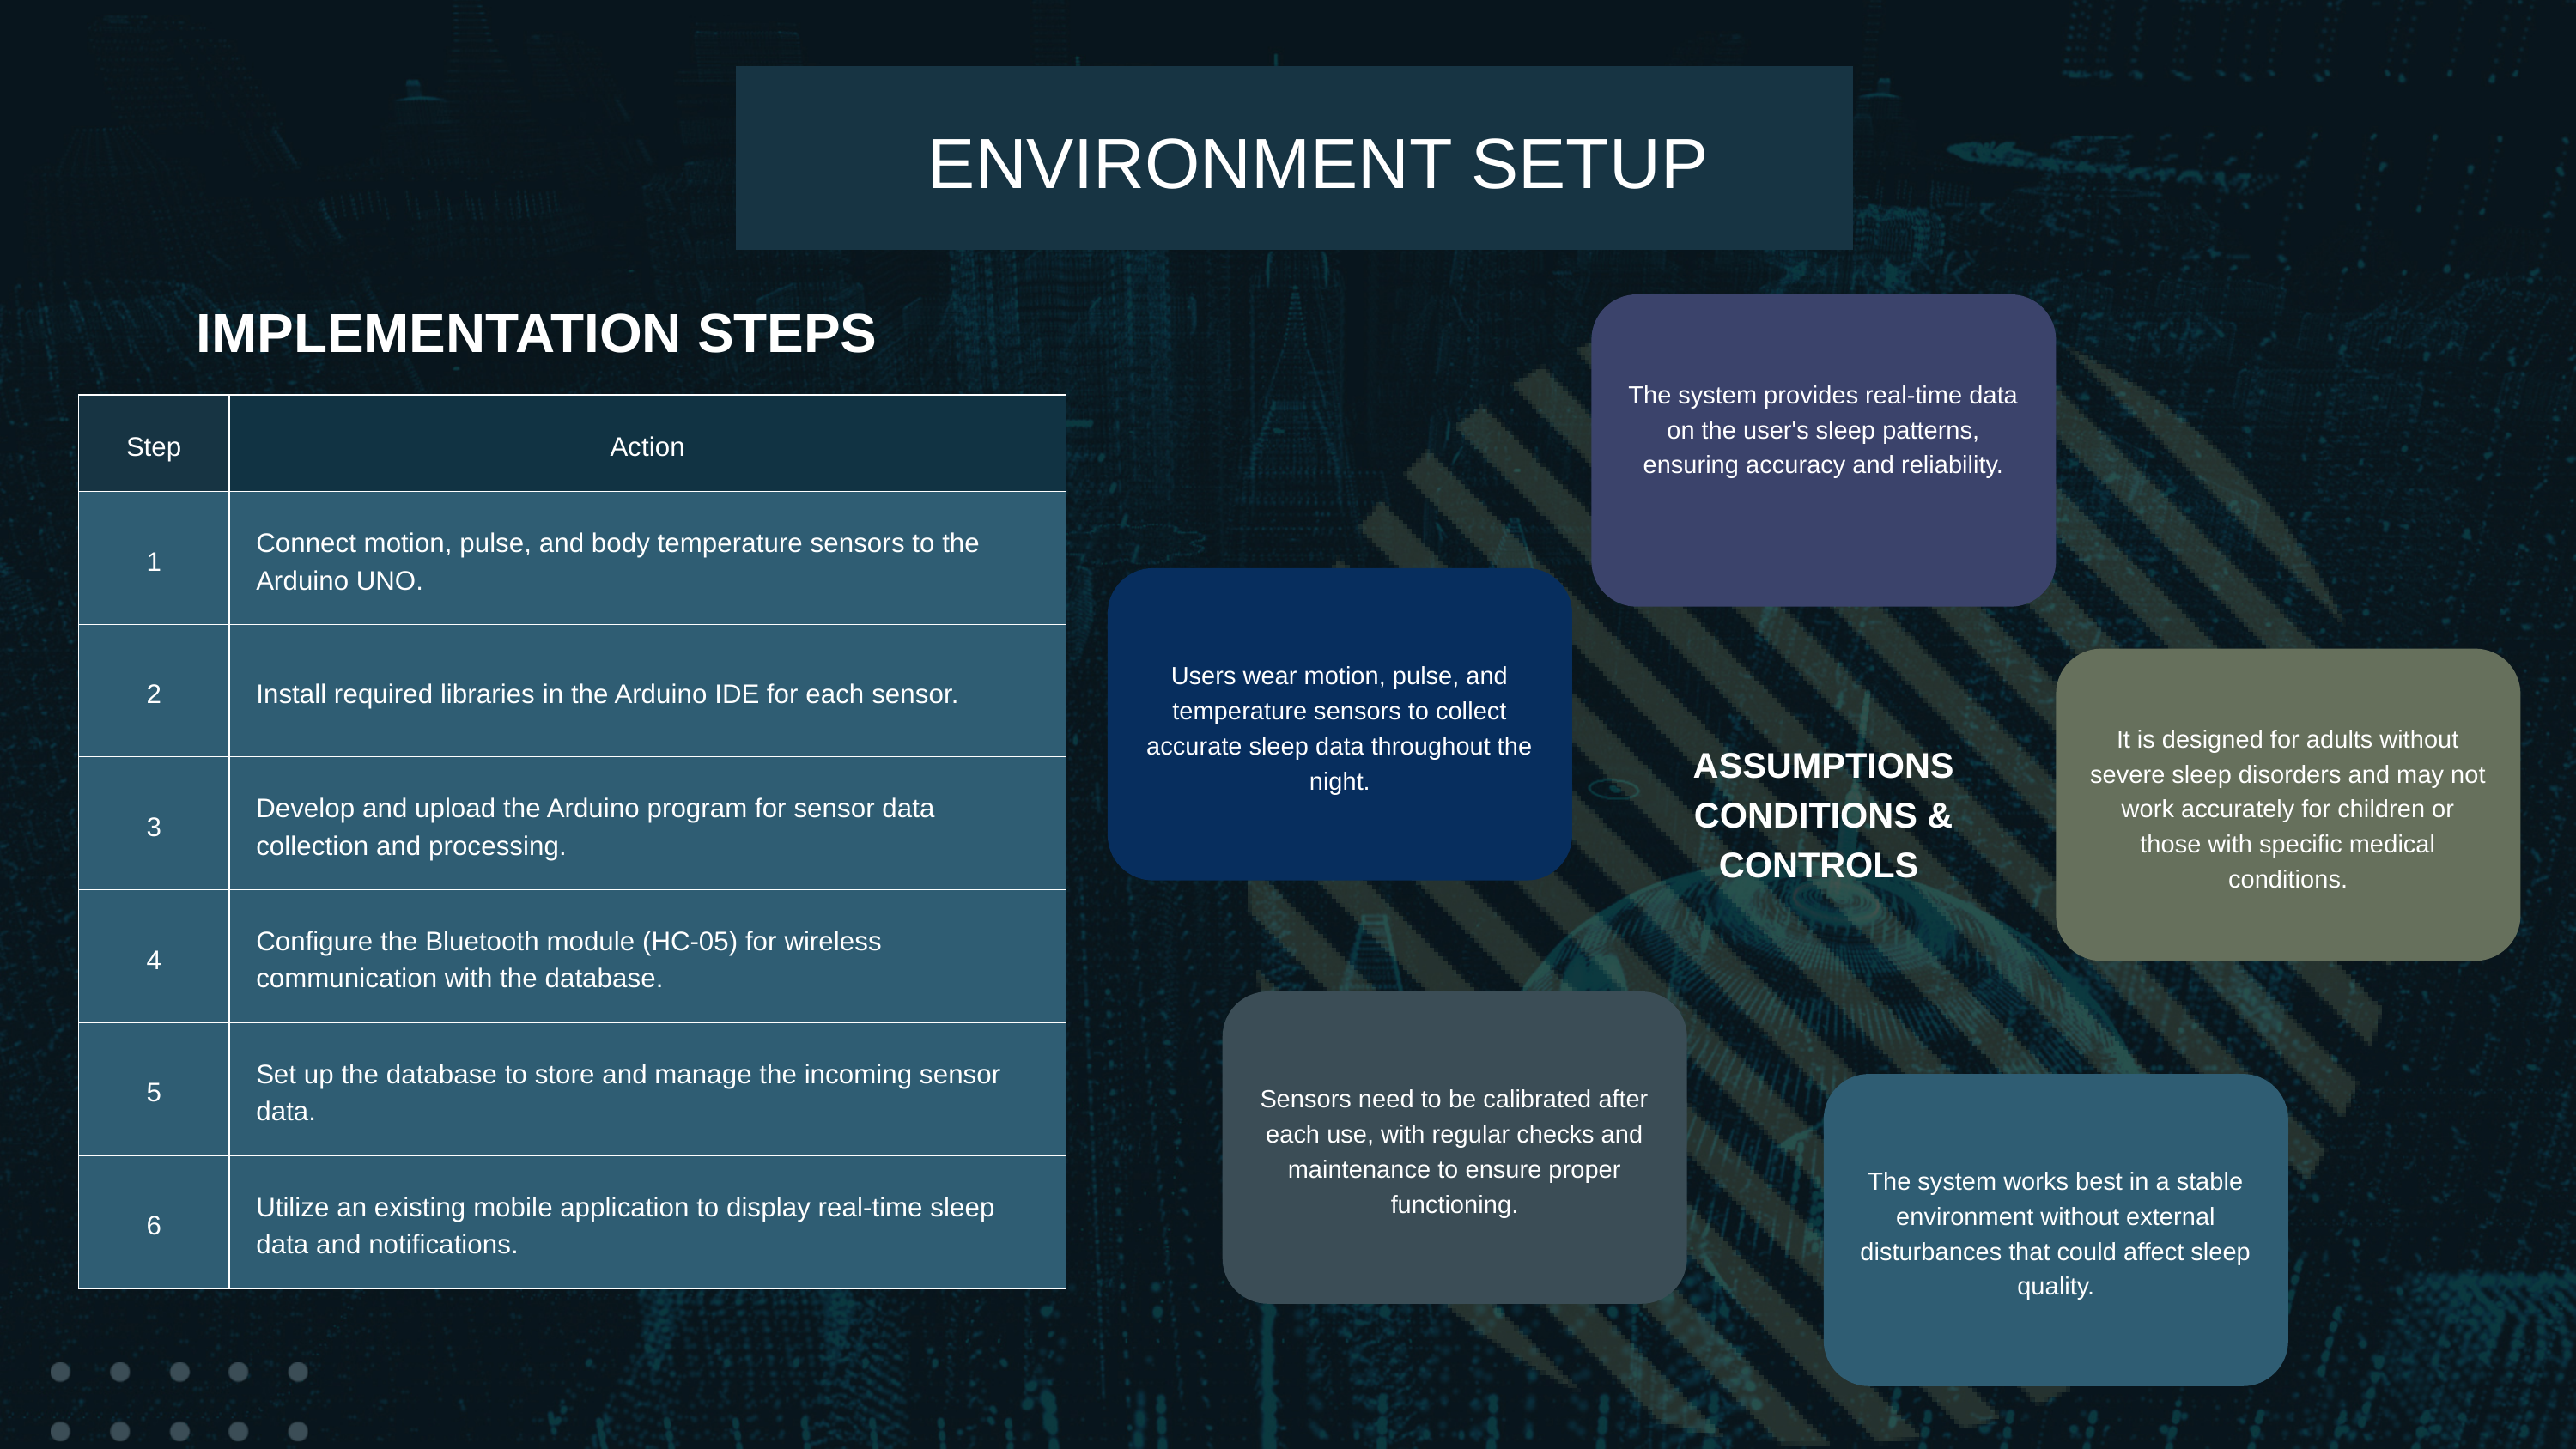

ENVIRONMENT SETUP
IMPLEMENTATION STEPS

The system provides real-time data on the user's sleep patterns, ensuring accuracy and reliability.
| Step | Action |
| --- | --- |
| 1 | Connect motion, pulse, and body temperature sensors to the Arduino UNO. |
| 2 | Install required libraries in the Arduino IDE for each sensor. |
| 3 | Develop and upload the Arduino program for sensor data collection and processing. |
| 4 | Configure the Bluetooth module (HC-05) for wireless communication with the database. |
| 5 | Set up the database to store and manage the incoming sensor data. |
| 6 | Utilize an existing mobile application to display real-time sleep data and notifications. |

Users wear motion, pulse, and temperature sensors to collect accurate sleep data throughout the night.

It is designed for adults without severe sleep disorders and may not work accurately for children or those with specific medical conditions.
ASSUMPTIONS
CONDITIONS &
CONTROLS

Sensors need to be calibrated after each use, with regular checks and maintenance to ensure proper functioning.

The system works best in a stable environment without external disturbances that could affect sleep quality.